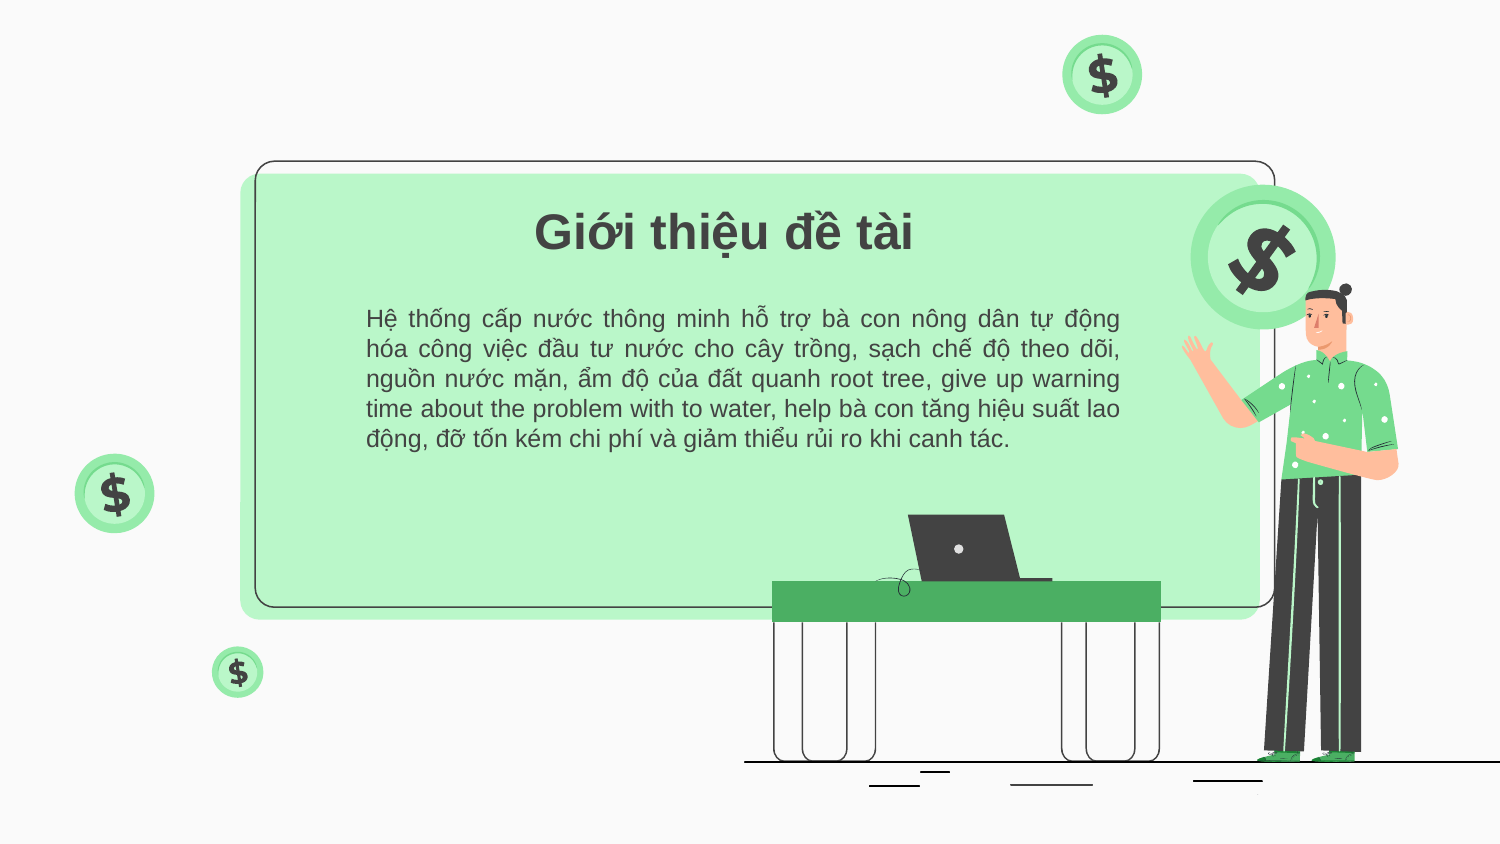

# Giới thiệu đề tài

Hệ thống cấp nước thông minh hỗ trợ bà con nông dân tự động hóa công việc đầu tư nước cho cây trồng, sạch chế độ theo dõi, nguồn nước mặn, ẩm độ của đất quanh root tree, give up warning time about the problem with to water, help bà con tăng hiệu suất lao động, đỡ tốn kém chi phí và giảm thiểu rủi ro khi canh tác.